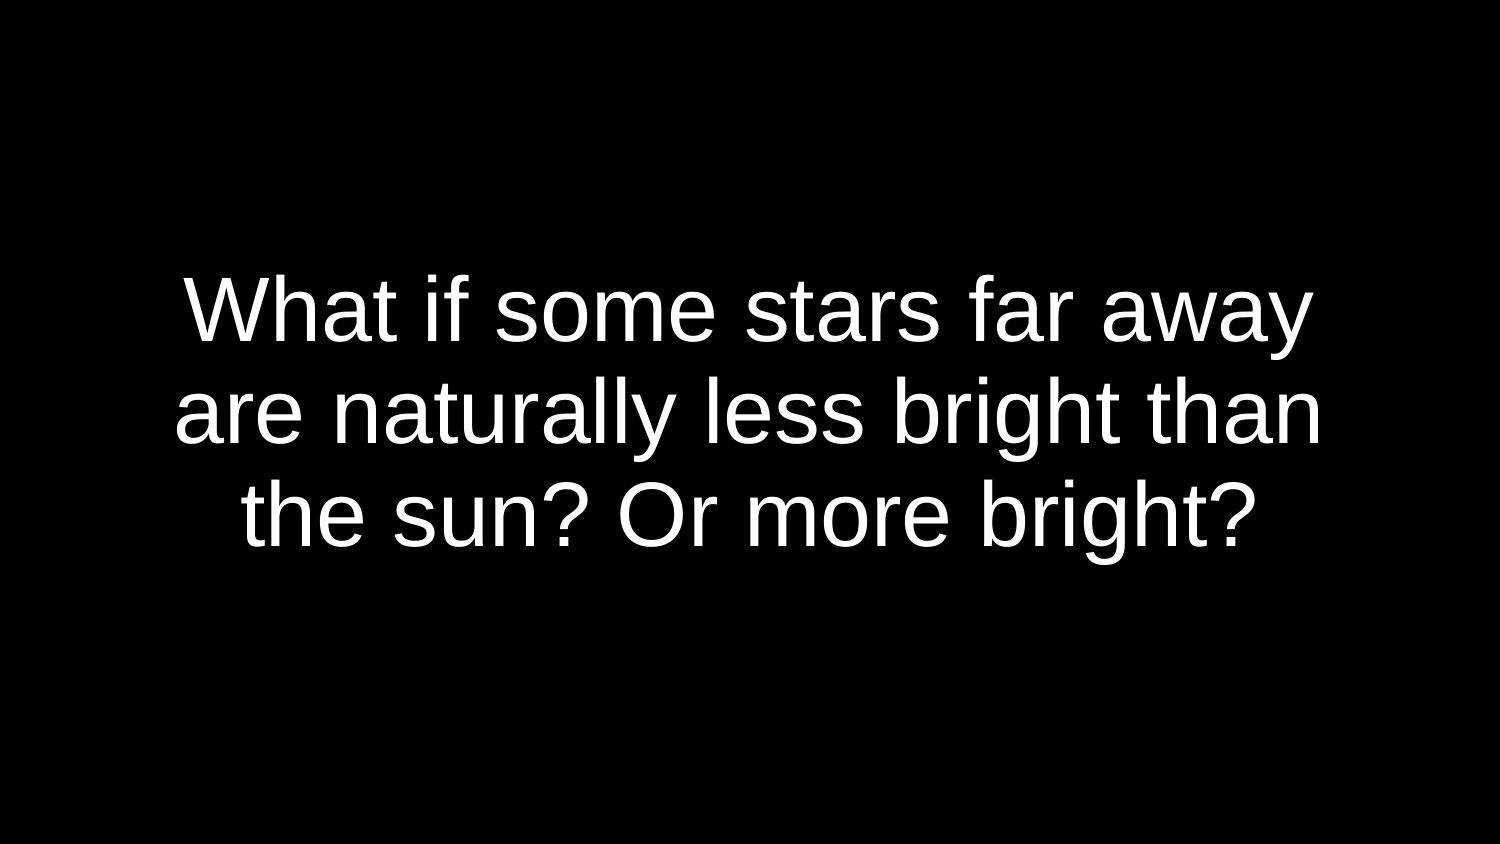

# What if some stars far away are naturally less bright than the sun? Or more bright?